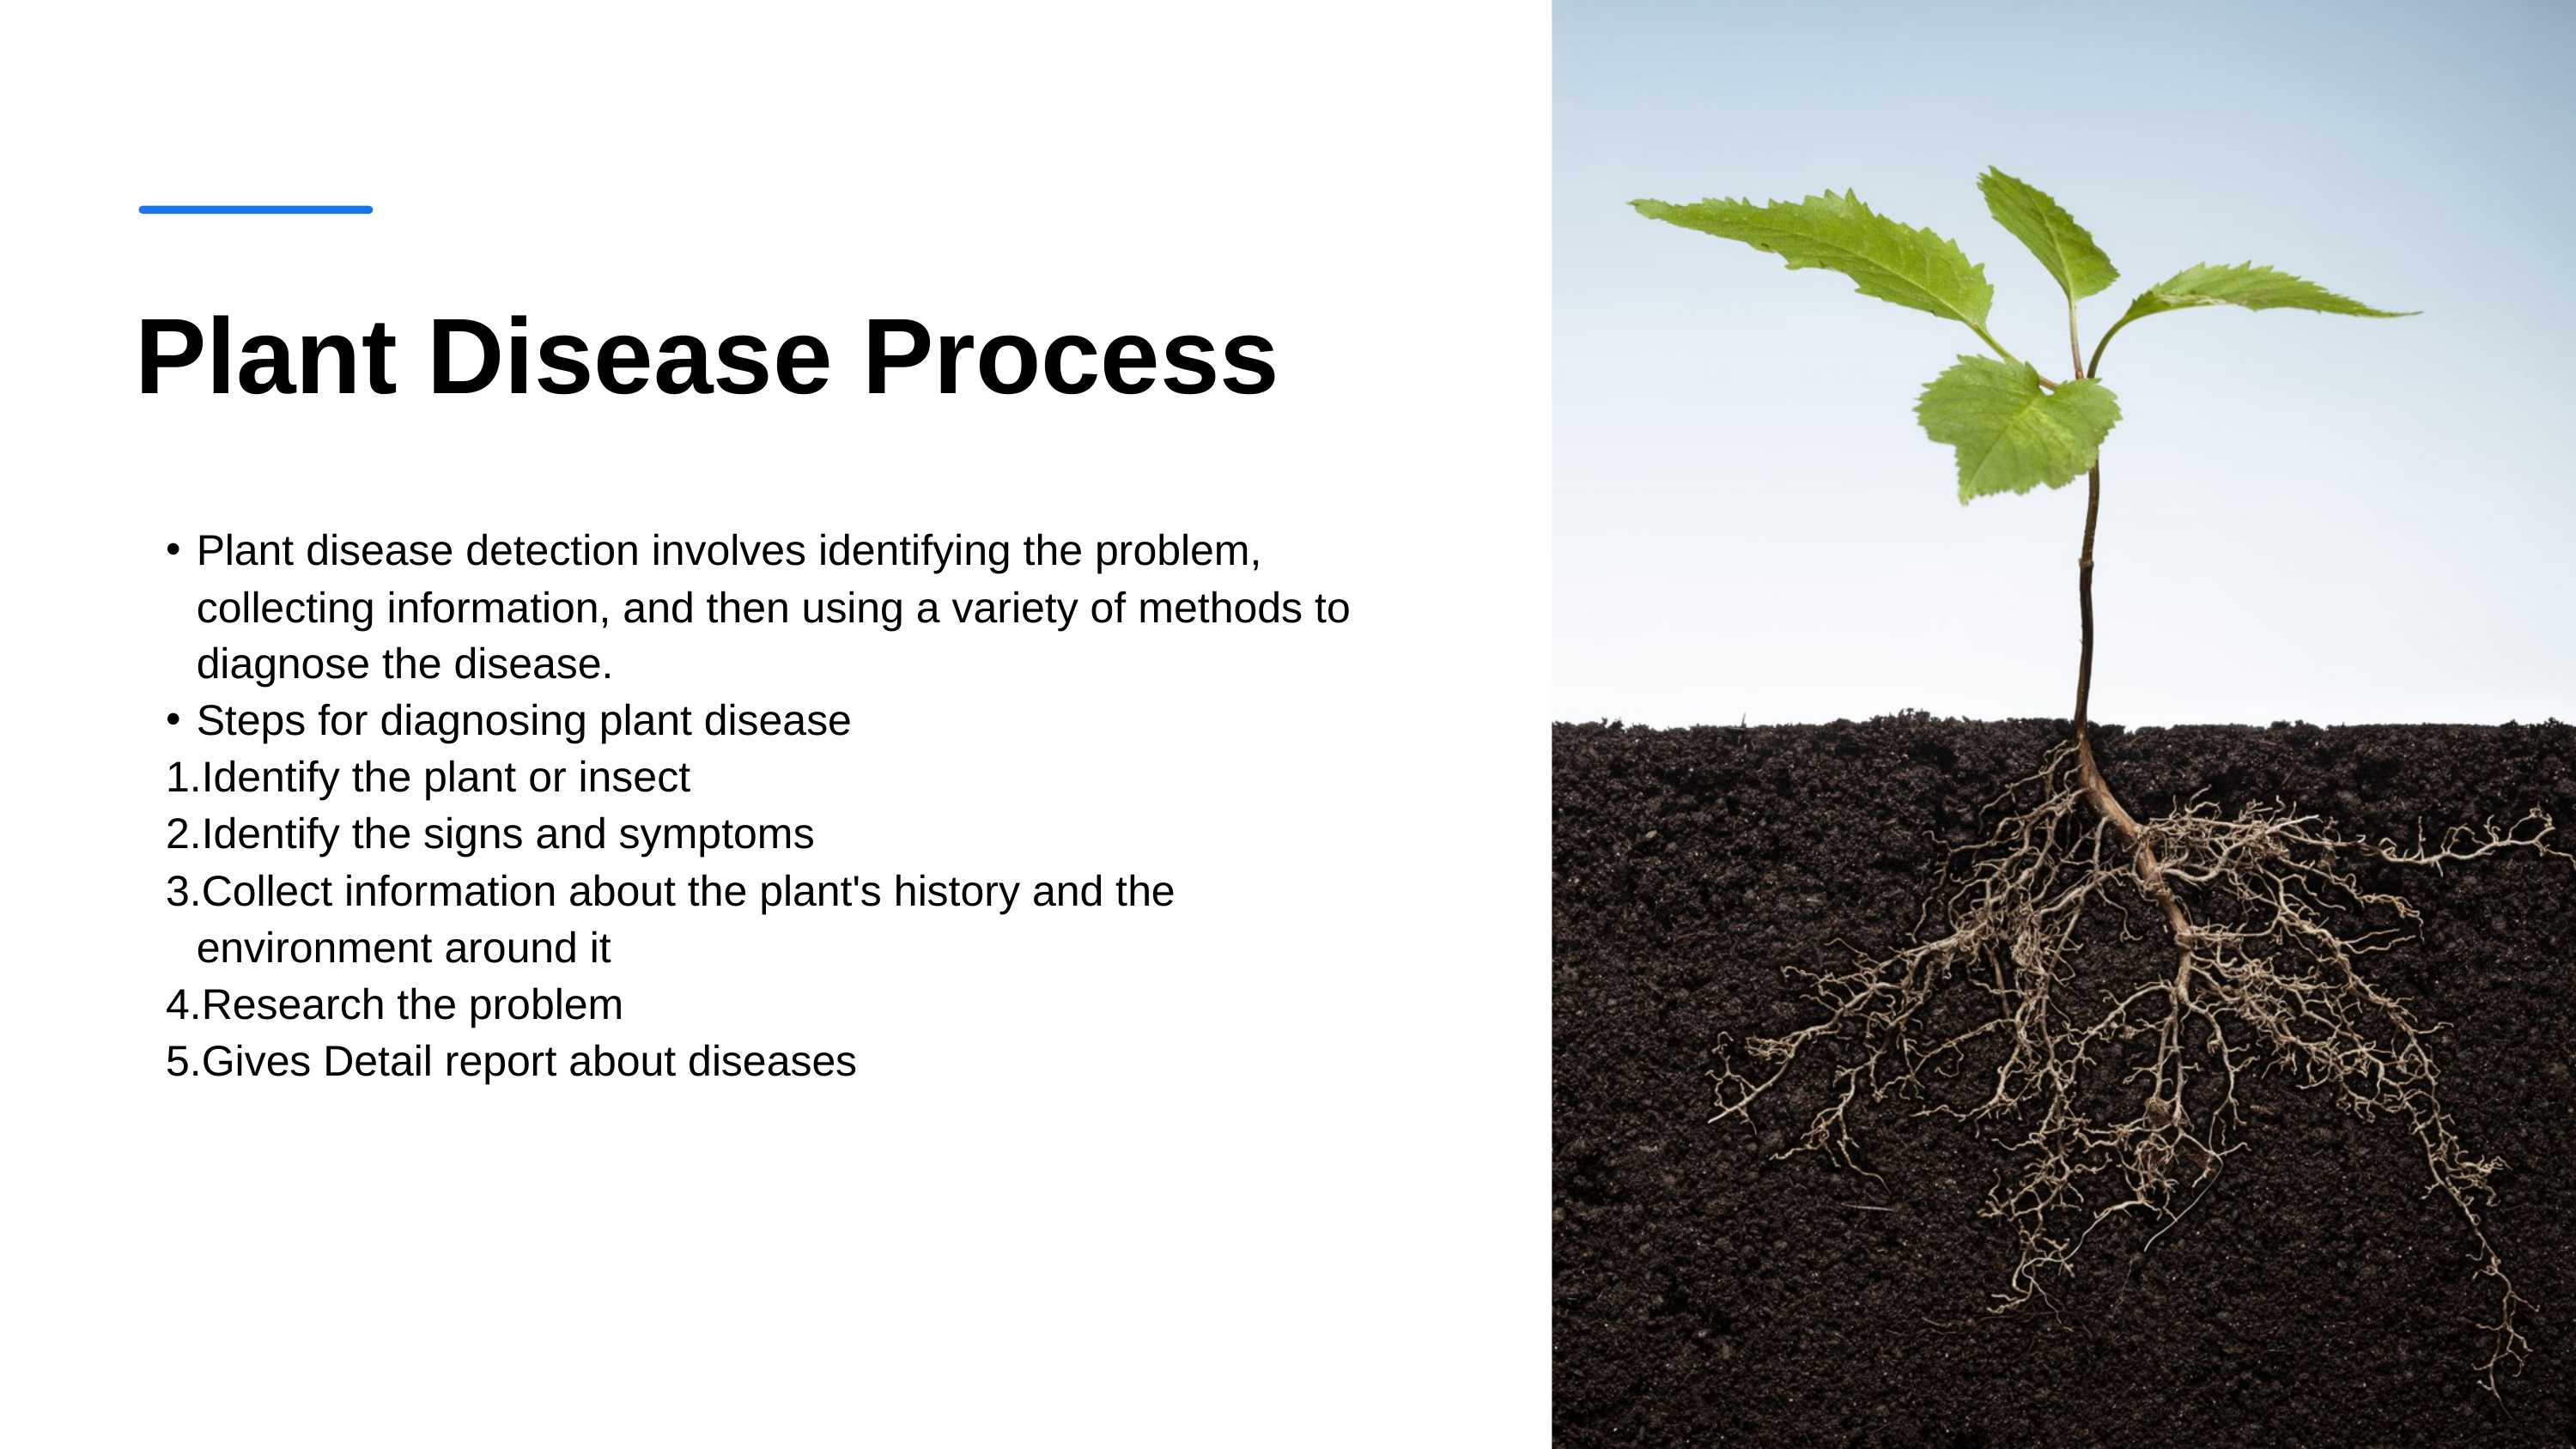

Plant Disease Process

Plant disease detection involves identifying the problem, collecting information, and then using a variety of methods to diagnose the disease.
Steps for diagnosing plant disease
Identify the plant or insect
Identify the signs and symptoms
Collect information about the plant's history and the environment around it
Research the problem
Gives Detail report about diseases